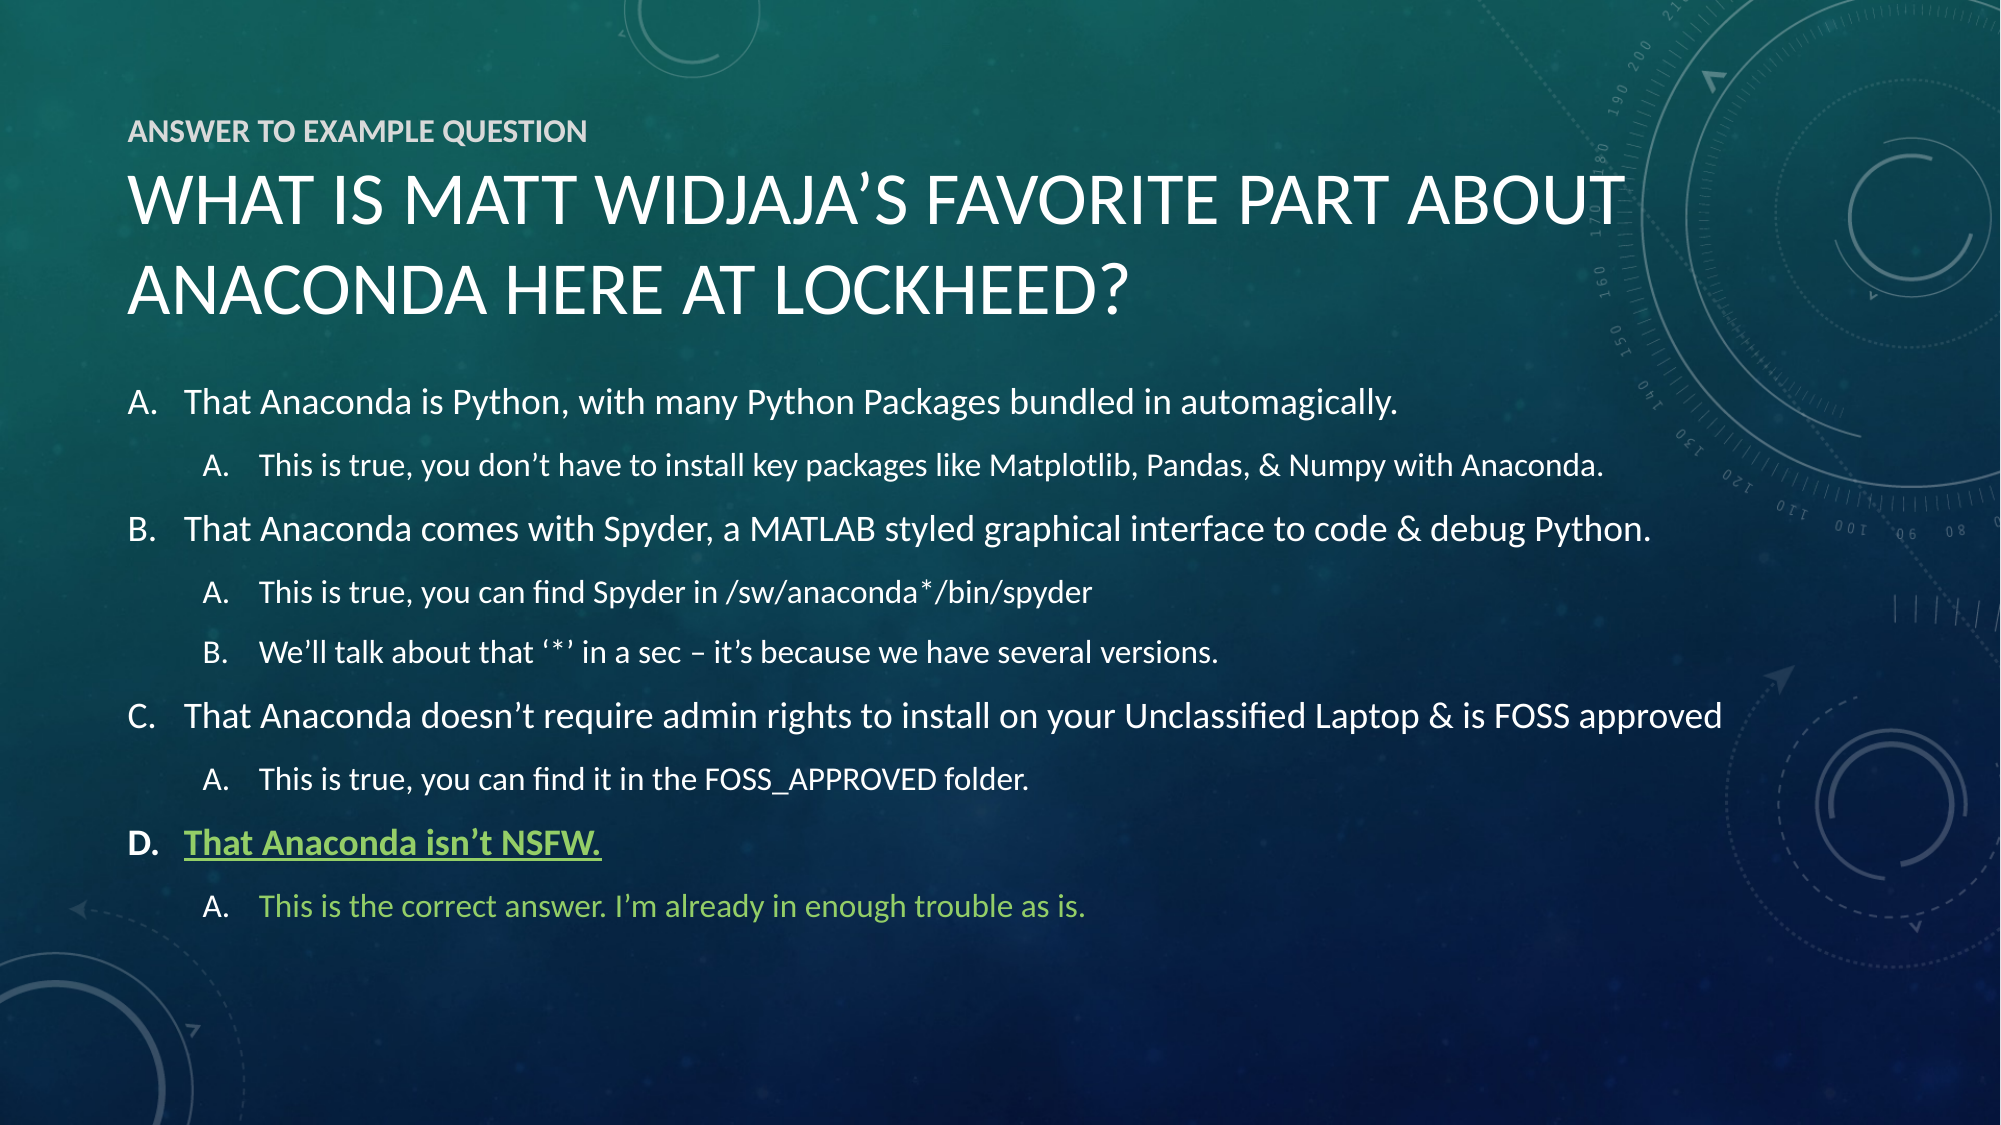

# Answer to Example Question What is Matt Widjaja’s favorite part about anaconda here at Lockheed?
That Anaconda is Python, with many Python Packages bundled in automagically.
This is true, you don’t have to install key packages like Matplotlib, Pandas, & Numpy with Anaconda.
That Anaconda comes with Spyder, a MATLAB styled graphical interface to code & debug Python.
This is true, you can find Spyder in /sw/anaconda*/bin/spyder
We’ll talk about that ‘*’ in a sec – it’s because we have several versions.
That Anaconda doesn’t require admin rights to install on your Unclassified Laptop & is FOSS approved
This is true, you can find it in the FOSS_APPROVED folder.
That Anaconda isn’t NSFW.
This is the correct answer. I’m already in enough trouble as is.